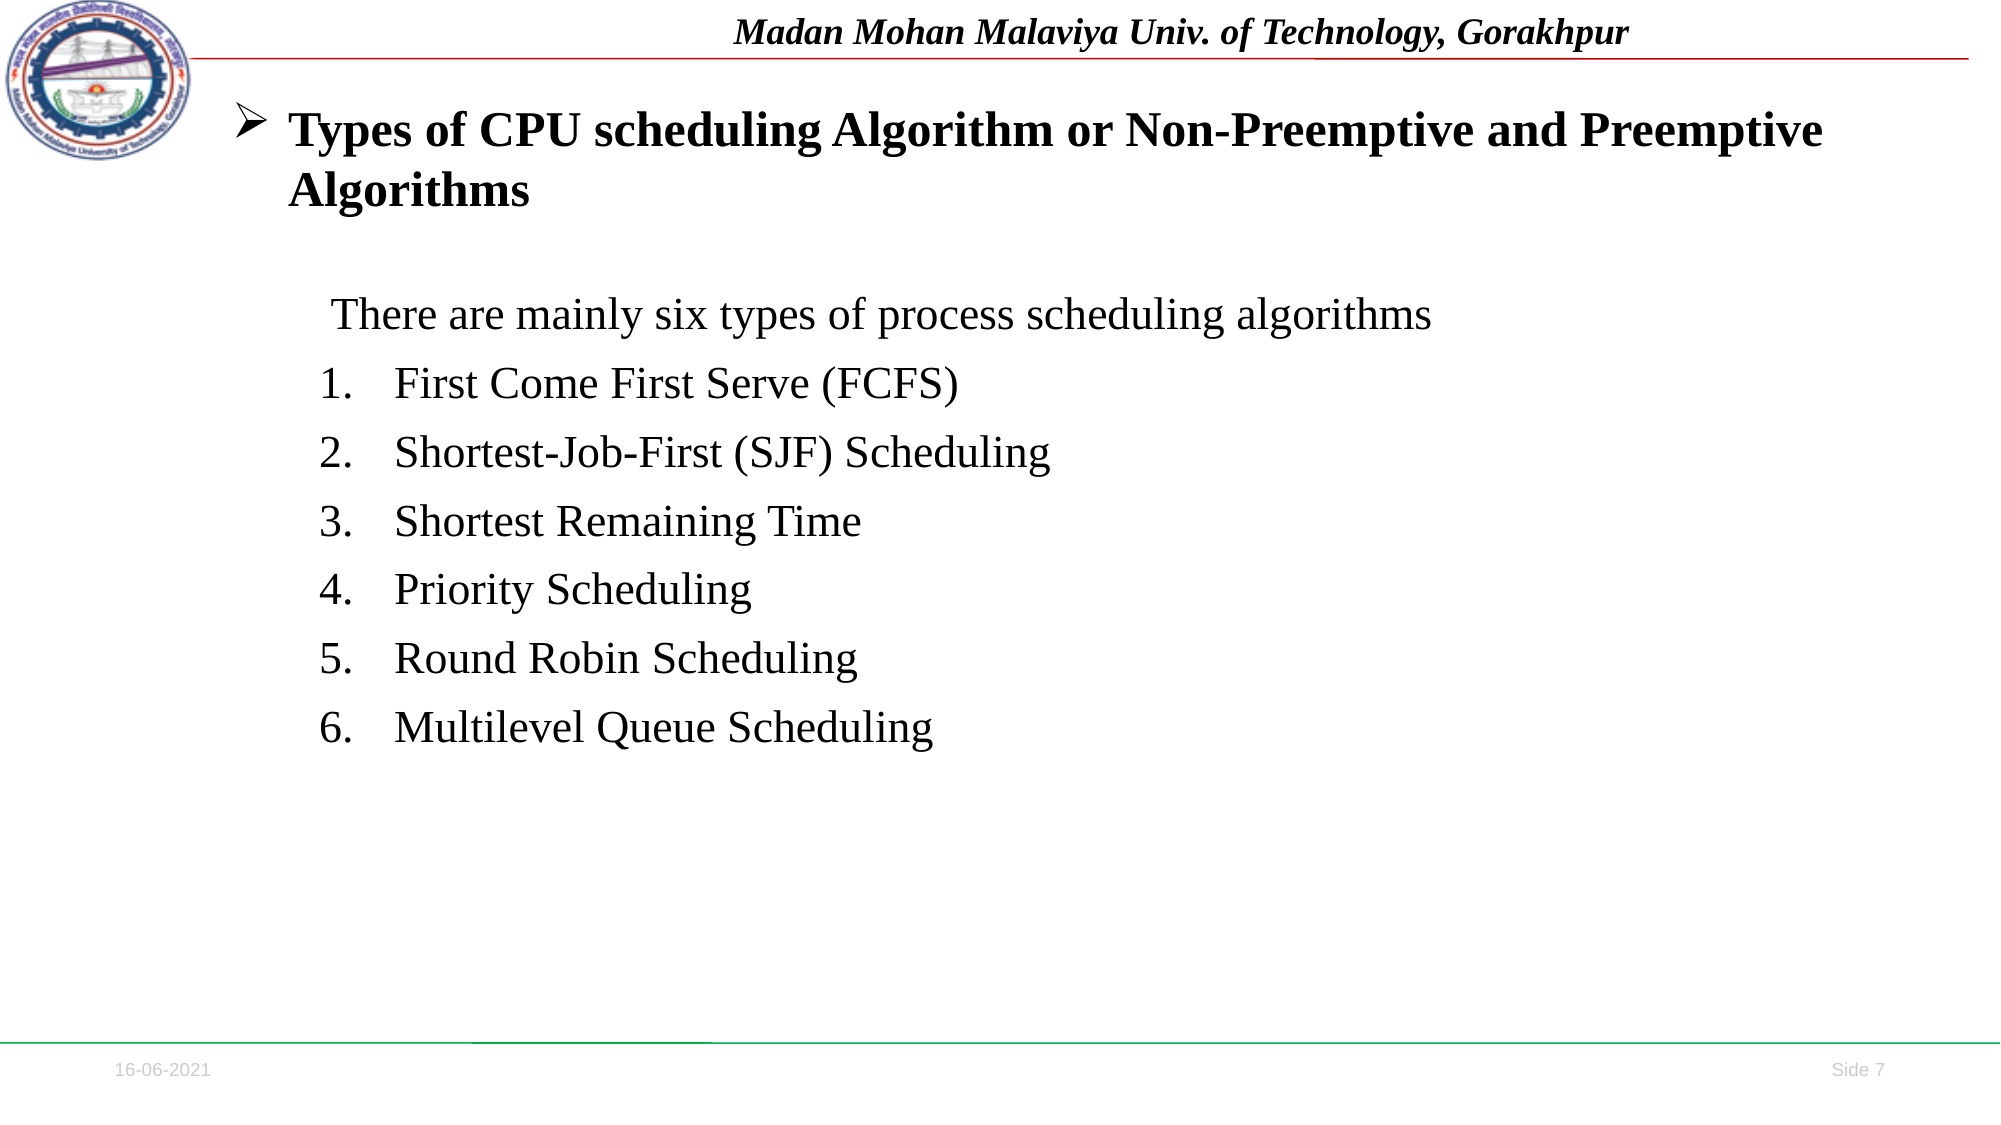

# Types of CPU scheduling Algorithm or Non-Preemptive and Preemptive Algorithms
 There are mainly six types of process scheduling algorithms
First Come First Serve (FCFS)
Shortest-Job-First (SJF) Scheduling
Shortest Remaining Time
Priority Scheduling
Round Robin Scheduling
Multilevel Queue Scheduling